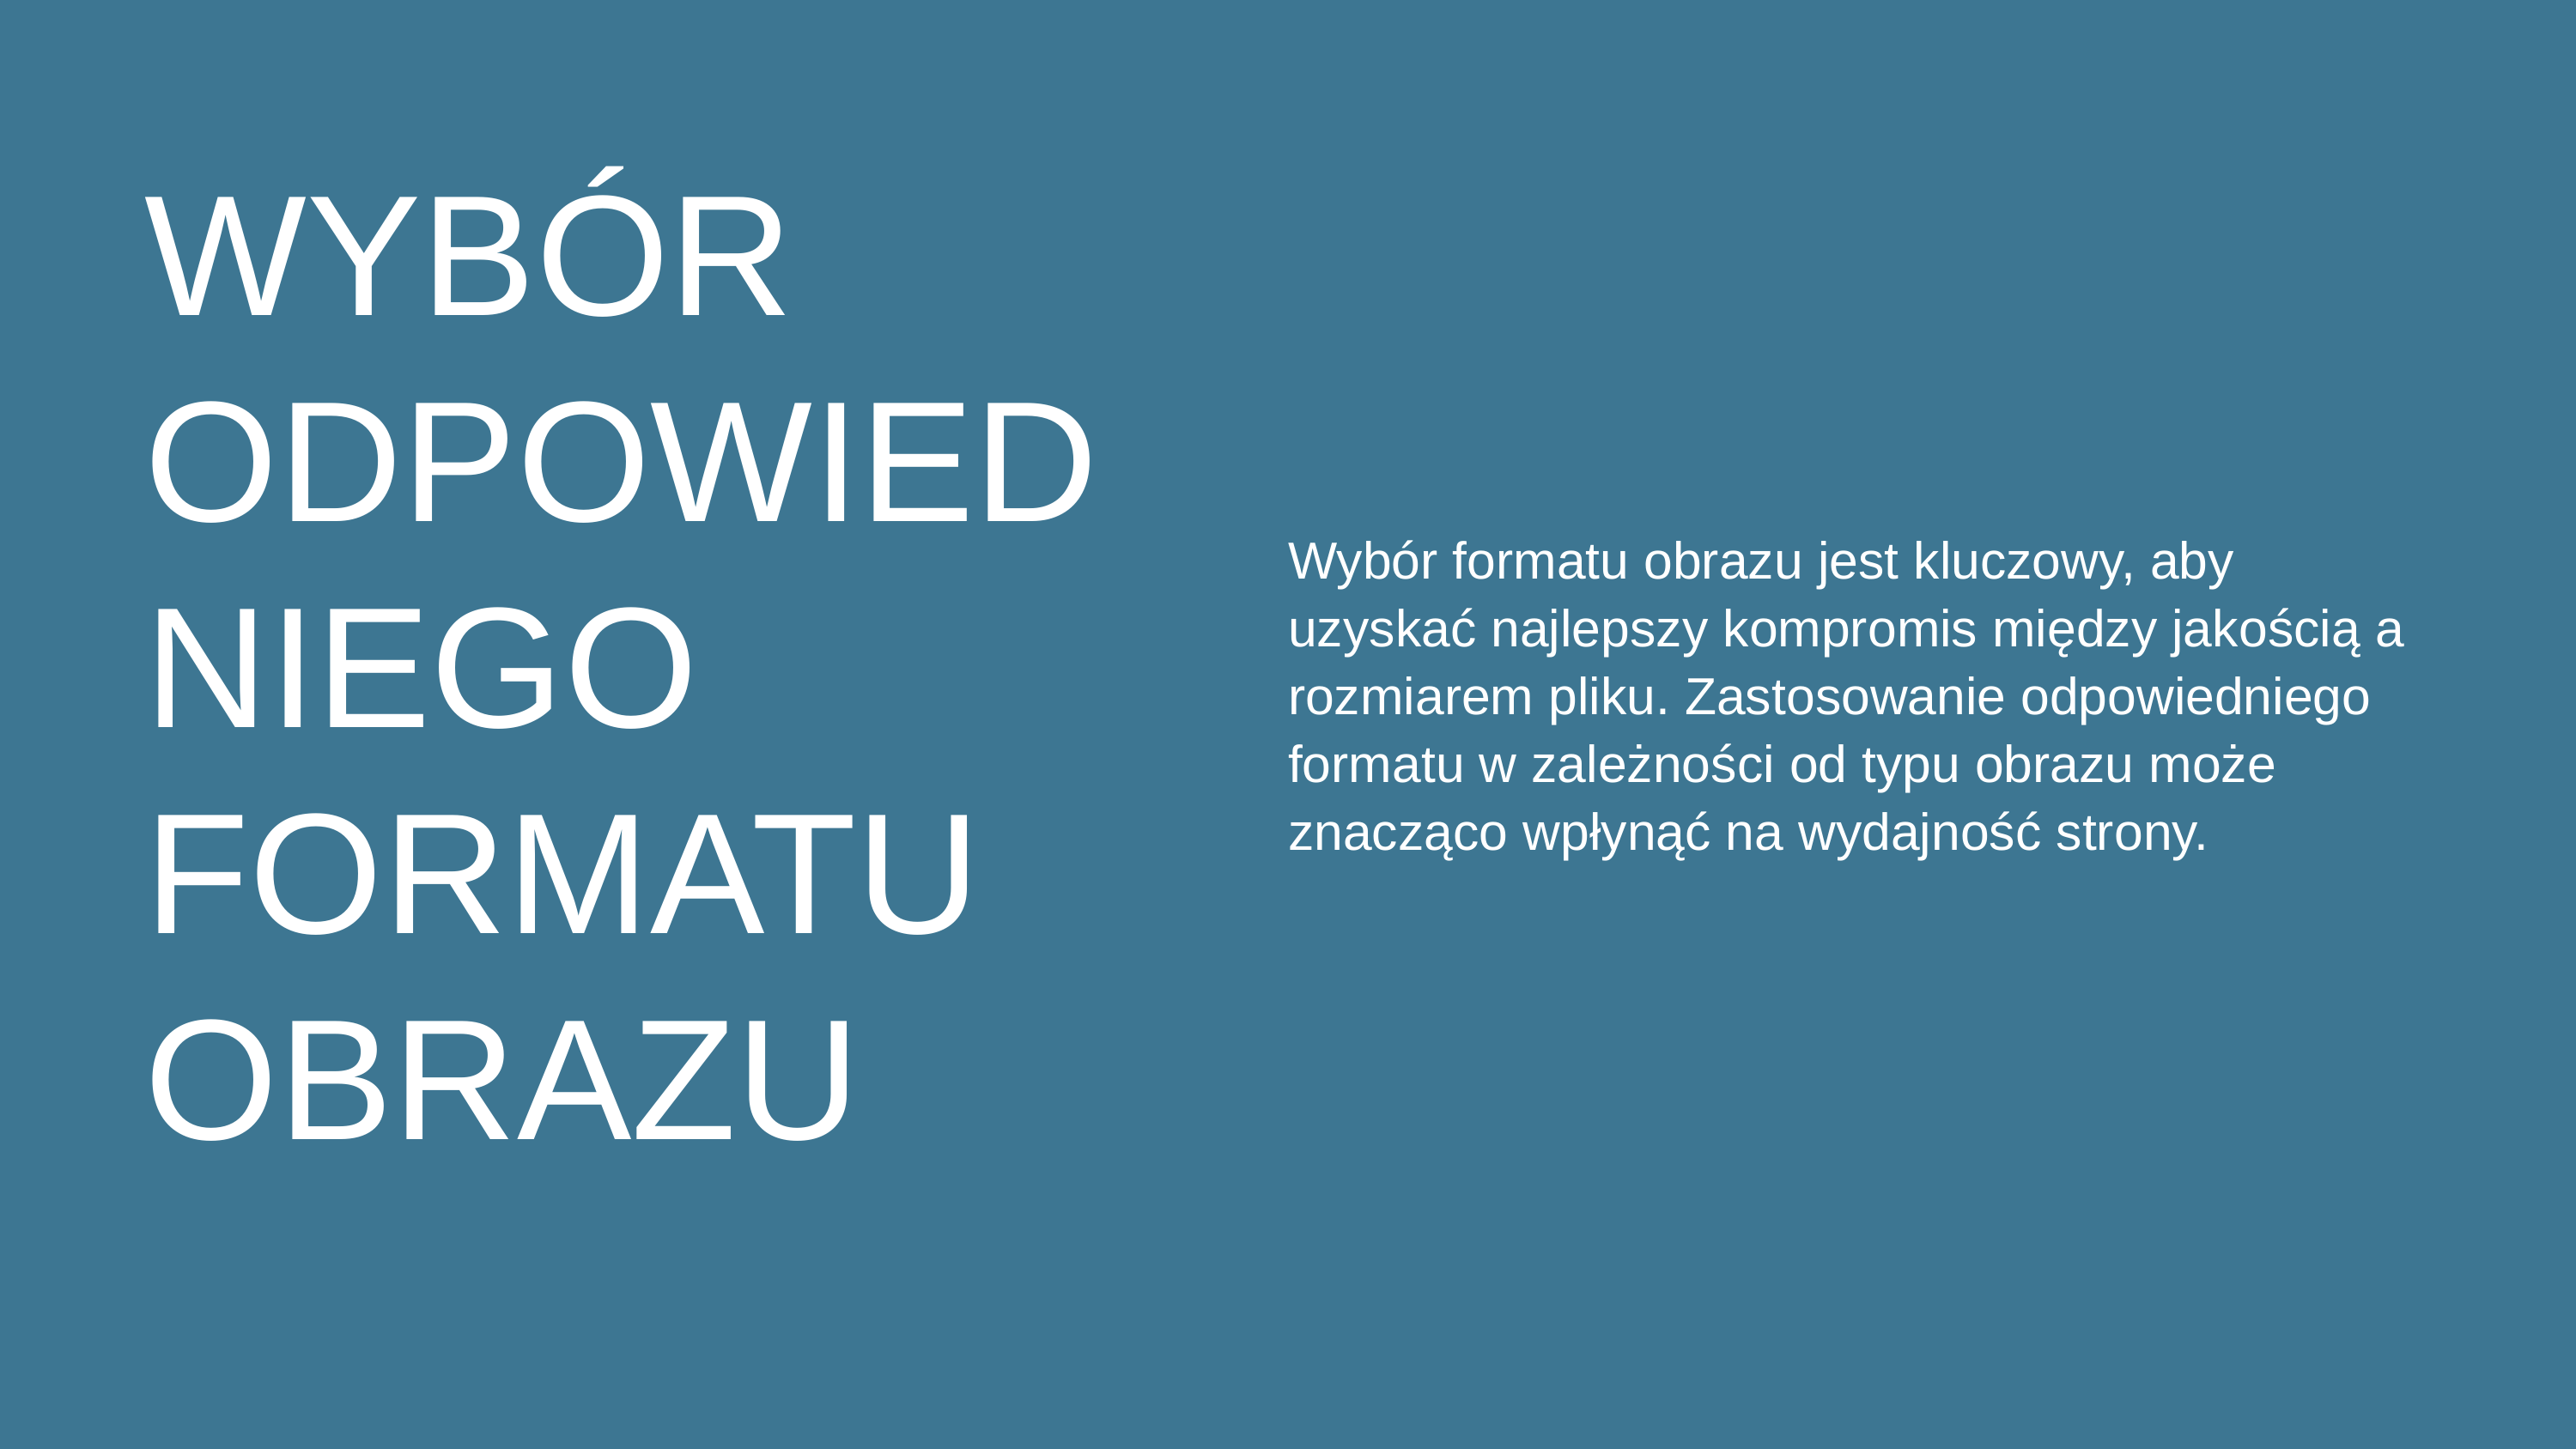

WYBÓR ODPOWIEDNIEGO FORMATU OBRAZU
Wybór formatu obrazu jest kluczowy, aby uzyskać najlepszy kompromis między jakością a rozmiarem pliku. Zastosowanie odpowiedniego formatu w zależności od typu obrazu może znacząco wpłynąć na wydajność strony.